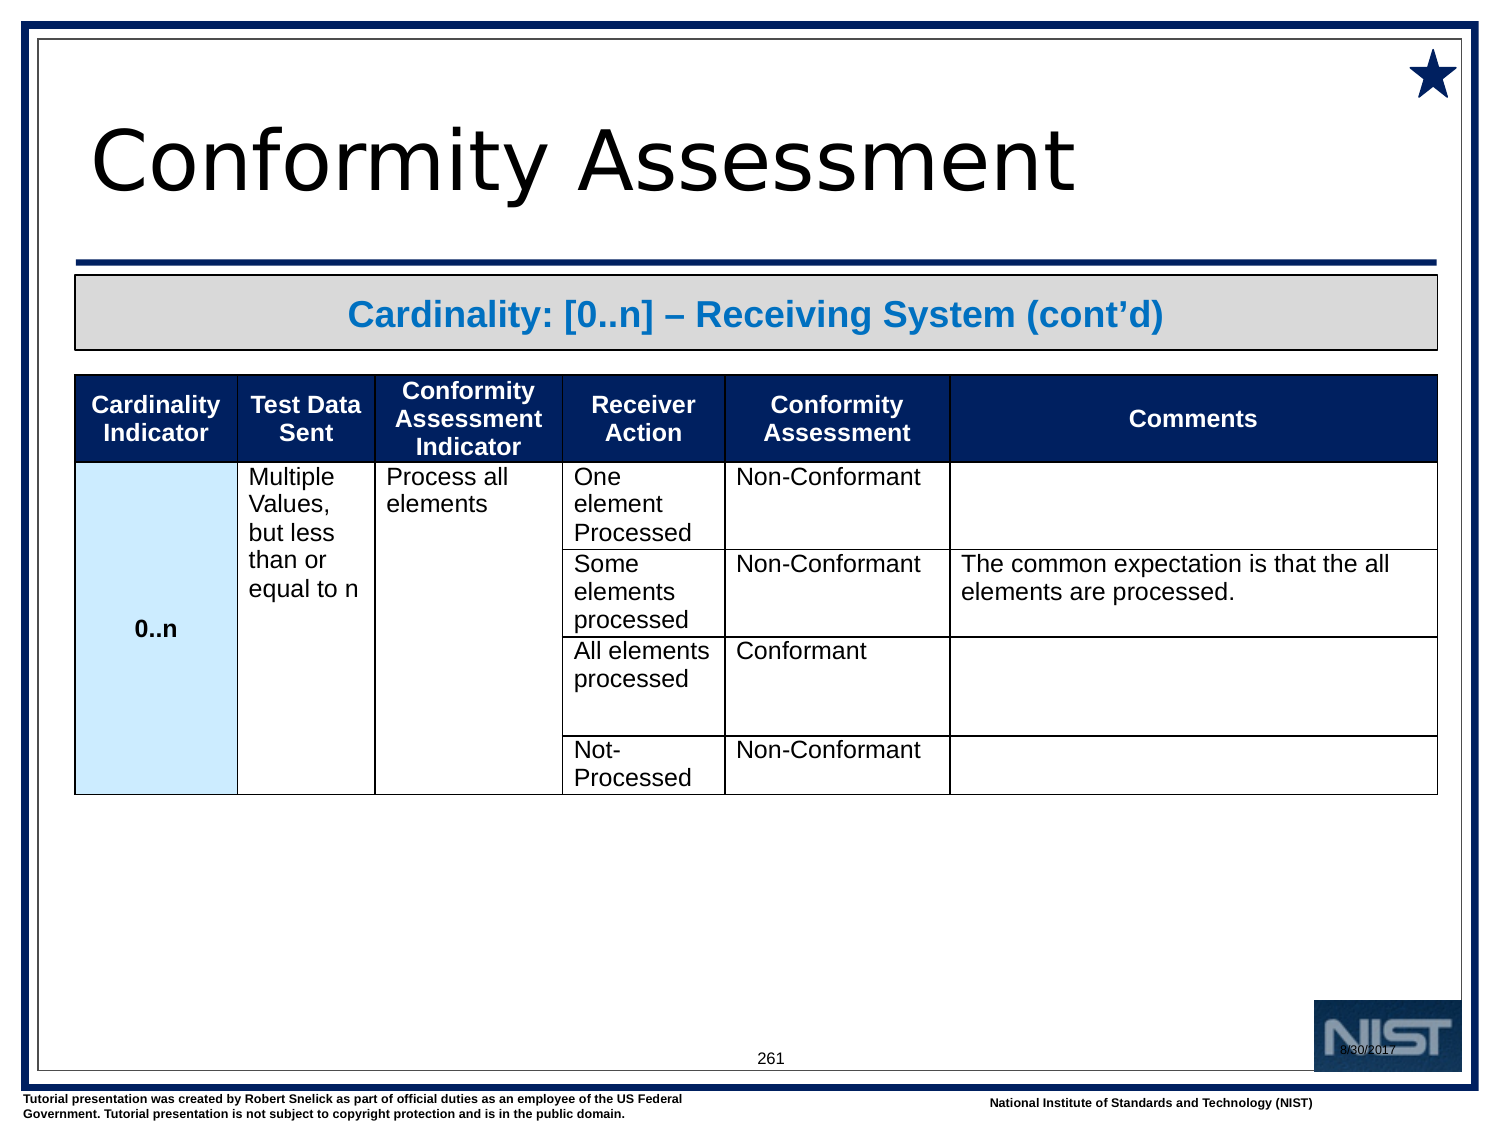

# Conformity Assessment
Cardinality: [0..n] – Receiving System (cont’d)
| Cardinality Indi­cator | Test Data Sent | Conformity Assessment Indicator | Receiver Action | Conformity Assessment | Comments |
| --- | --- | --- | --- | --- | --- |
| 0..n | Multiple Values, but less than or equal to n | Process all elements | One element Processed | Non-Conformant |  |
|  |  |  | Some elements processed | Non-Conformant | The common expectation is that the all elements are processed. |
|  |  |  | All elements processed | Conformant |  |
|  |  |  | Not-Processed | Non-Conformant |  |
261
8/30/2017